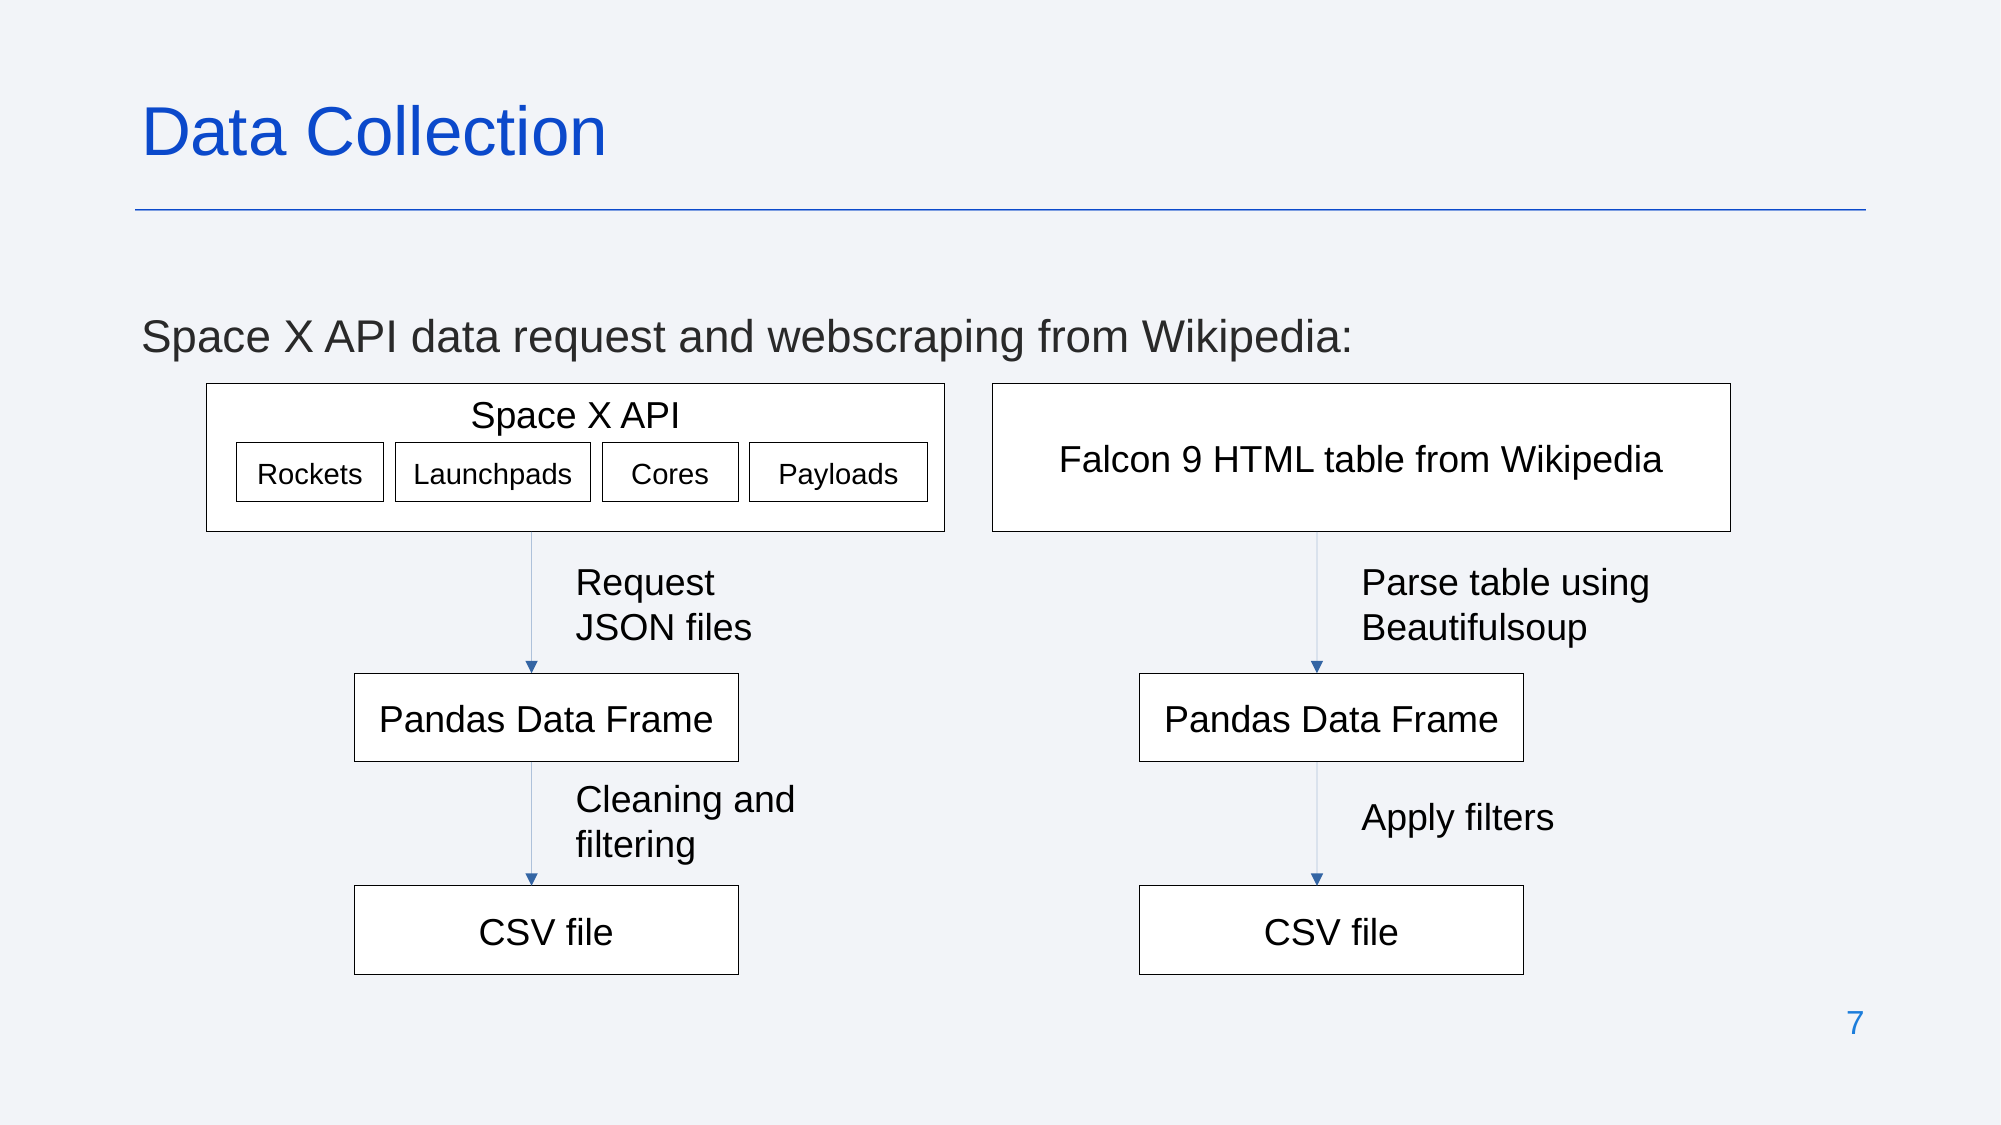

Data Collection
# Space X API data request and webscraping from Wikipedia:

Space X API
Falcon 9 HTML table from Wikipedia
Rockets
Launchpads
Cores
Payloads

Request JSON files
Parse table using Beautifulsoup
Pandas Data Frame
Pandas Data Frame

Cleaning and filtering
Apply filters
CSV file
CSV file
7